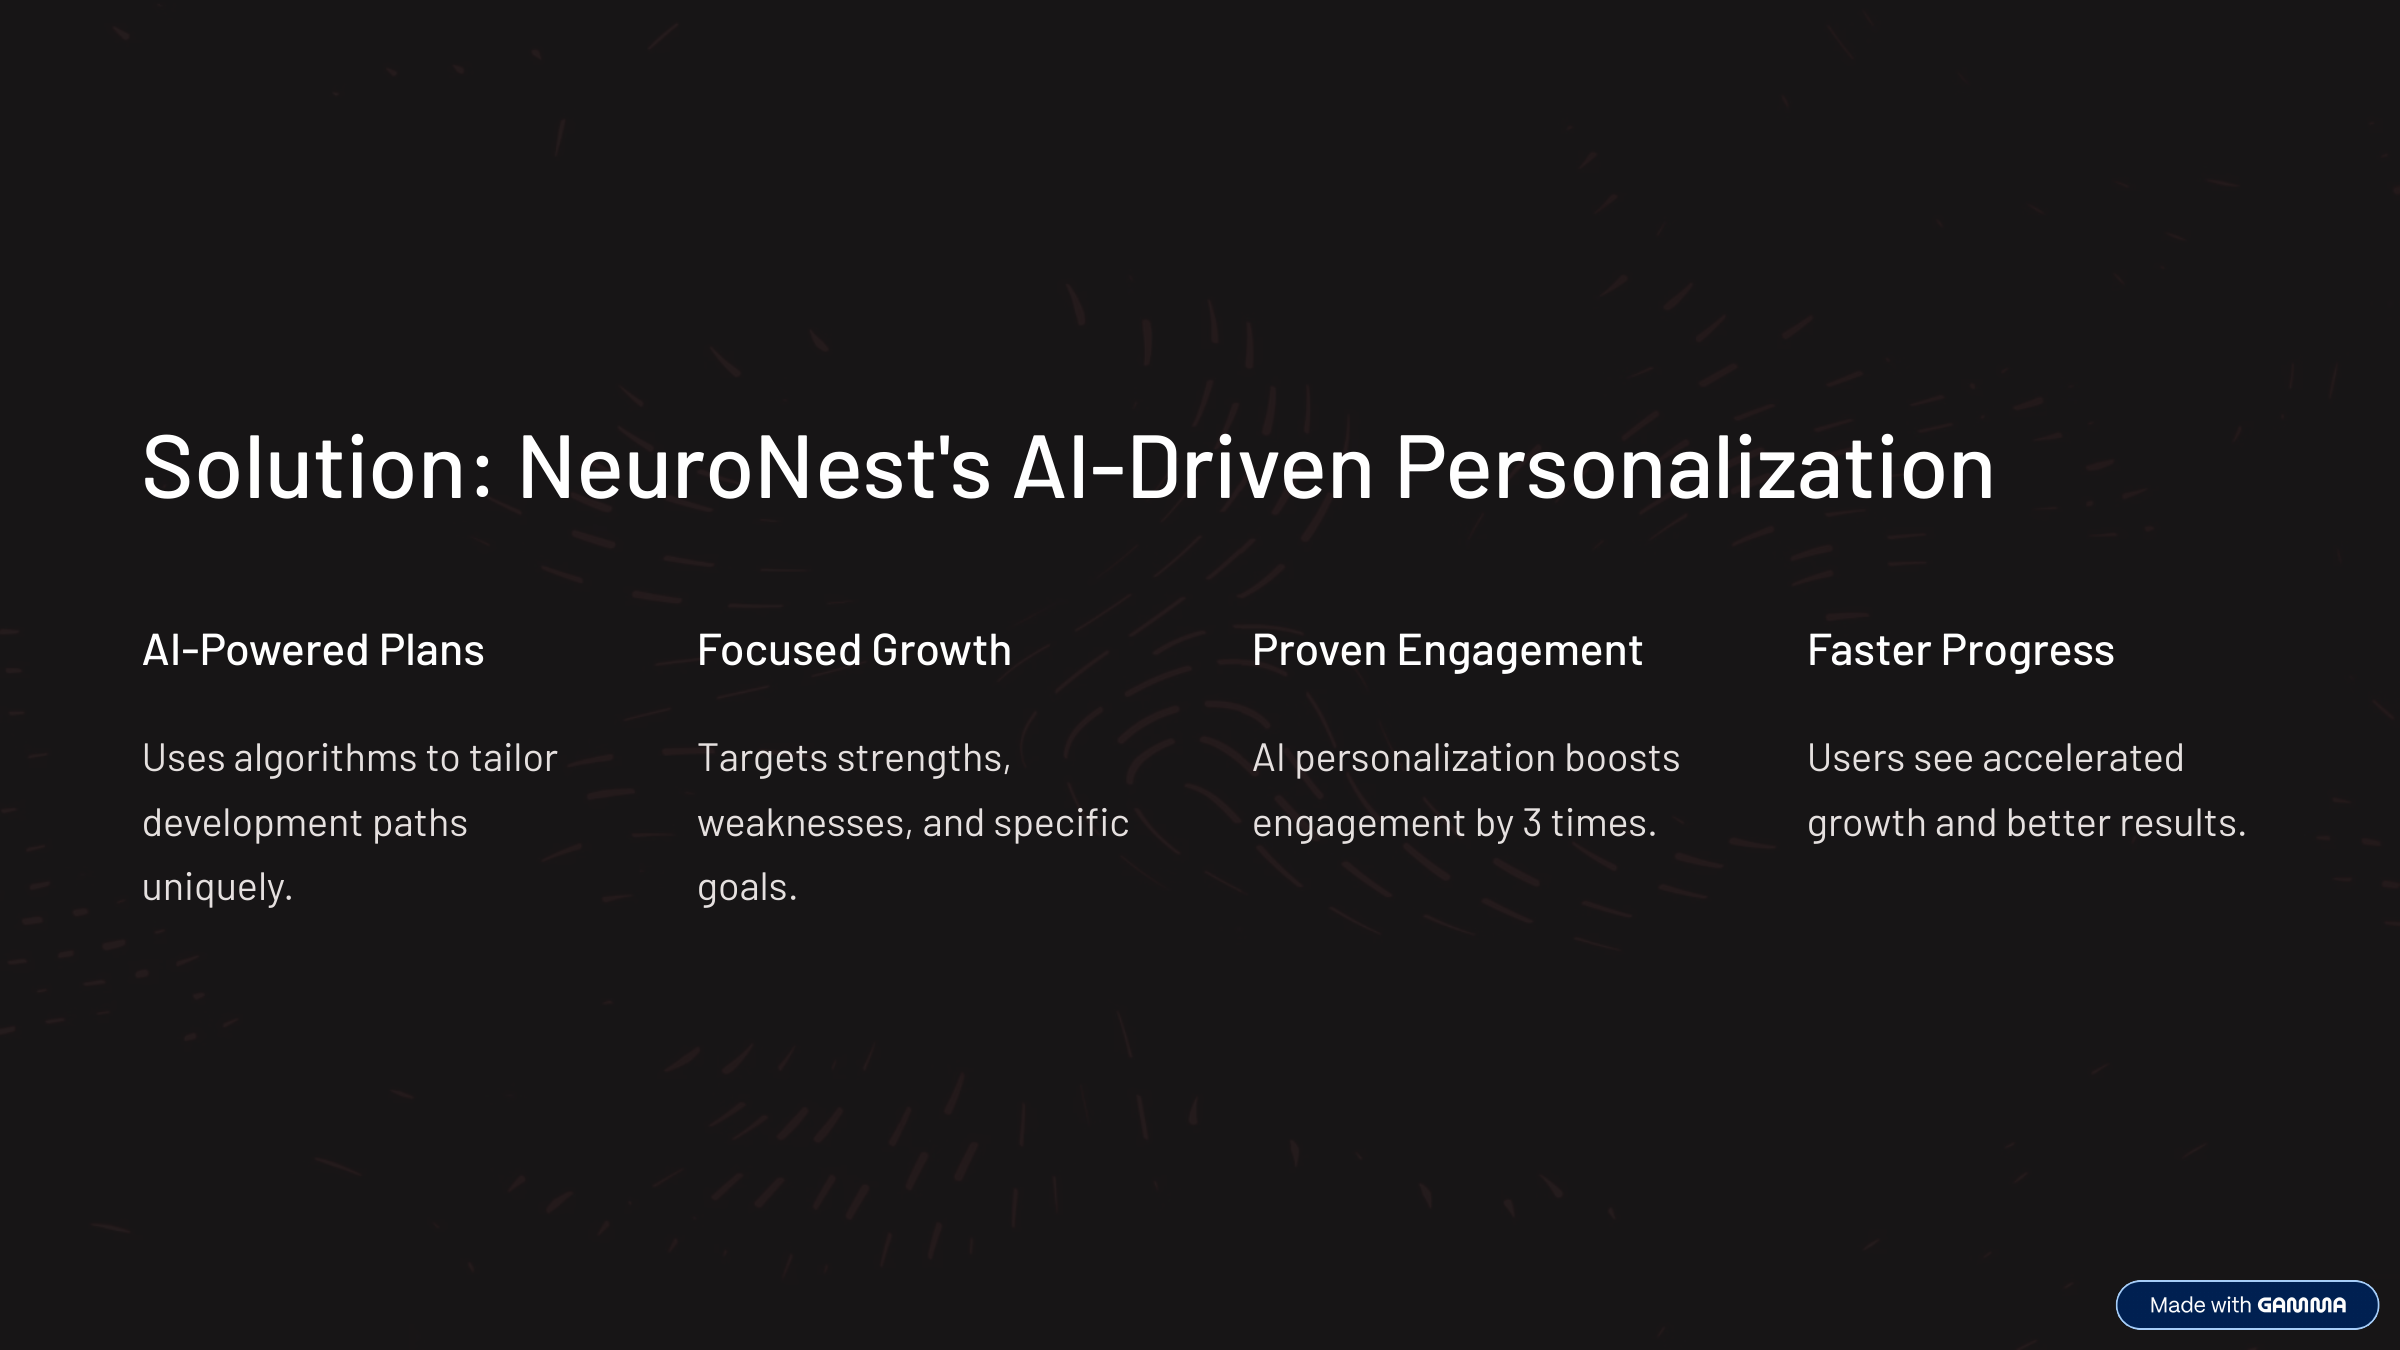

Solution: NeuroNest's AI-Driven Personalization
AI-Powered Plans
Focused Growth
Proven Engagement
Faster Progress
Uses algorithms to tailor development paths uniquely.
Targets strengths, weaknesses, and specific goals.
AI personalization boosts engagement by 3 times.
Users see accelerated growth and better results.